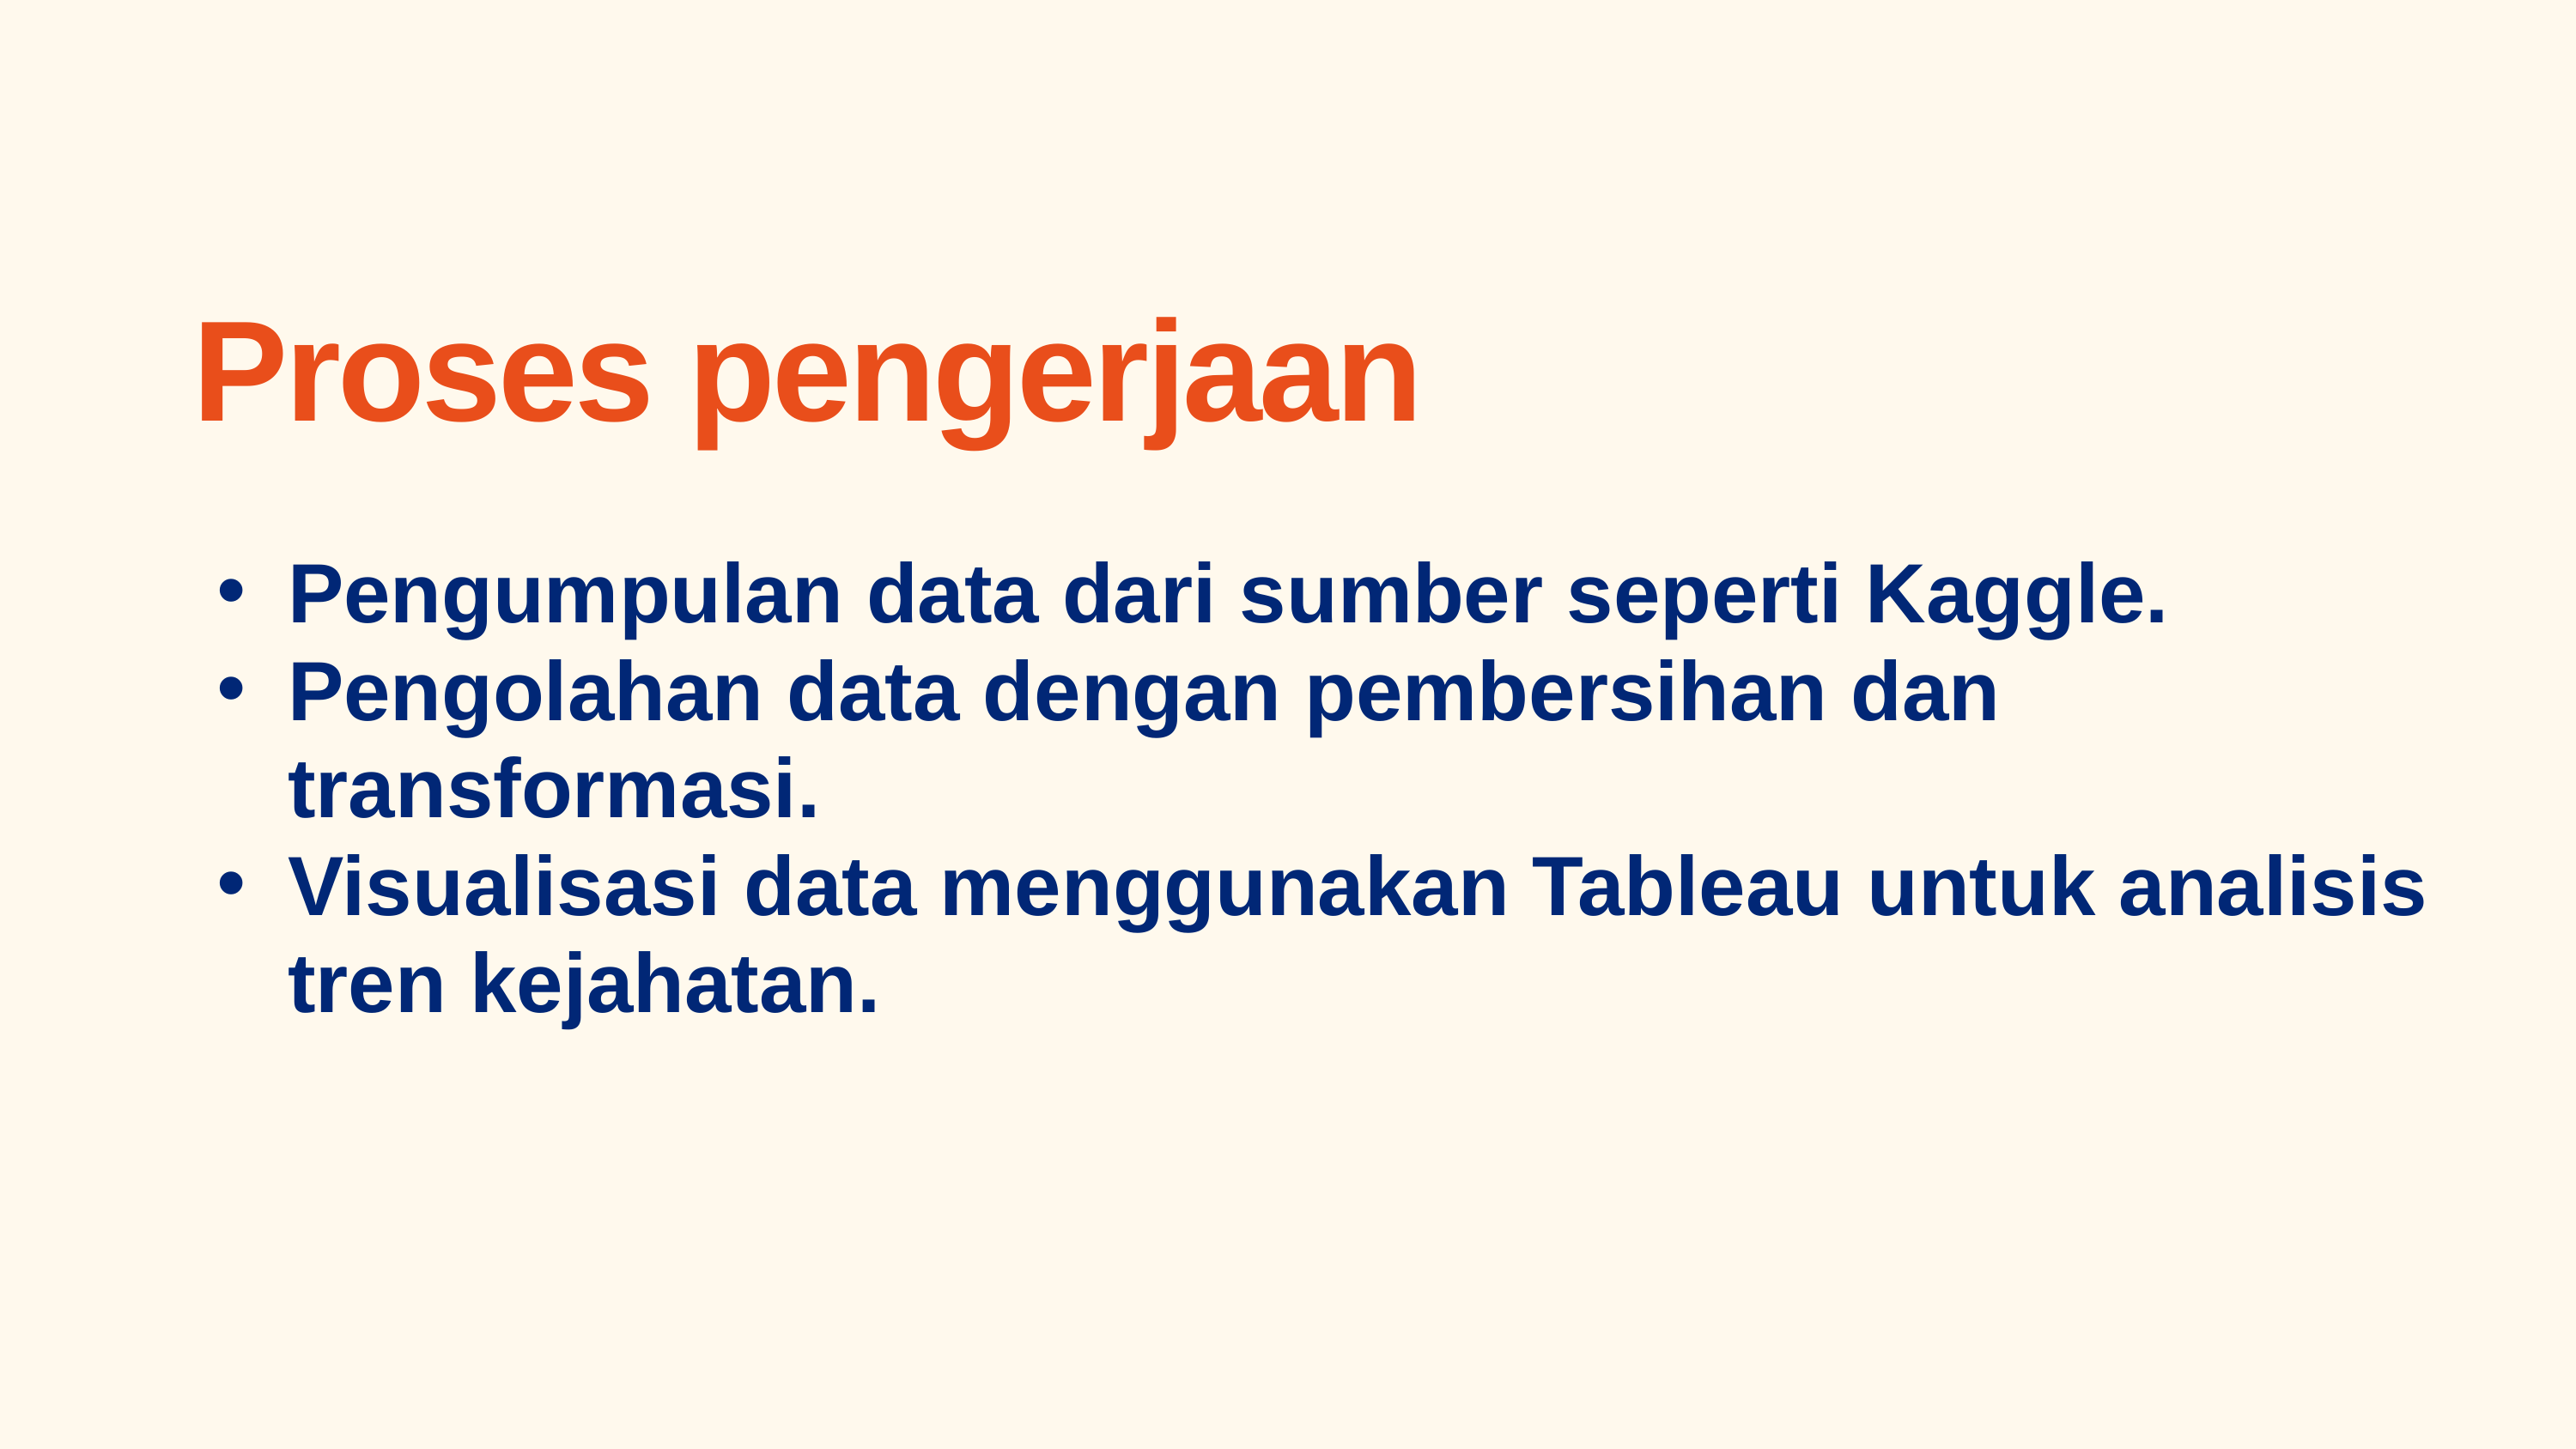

Proses pengerjaan
Pengumpulan data dari sumber seperti Kaggle.
Pengolahan data dengan pembersihan dan transformasi.
Visualisasi data menggunakan Tableau untuk analisis tren kejahatan.